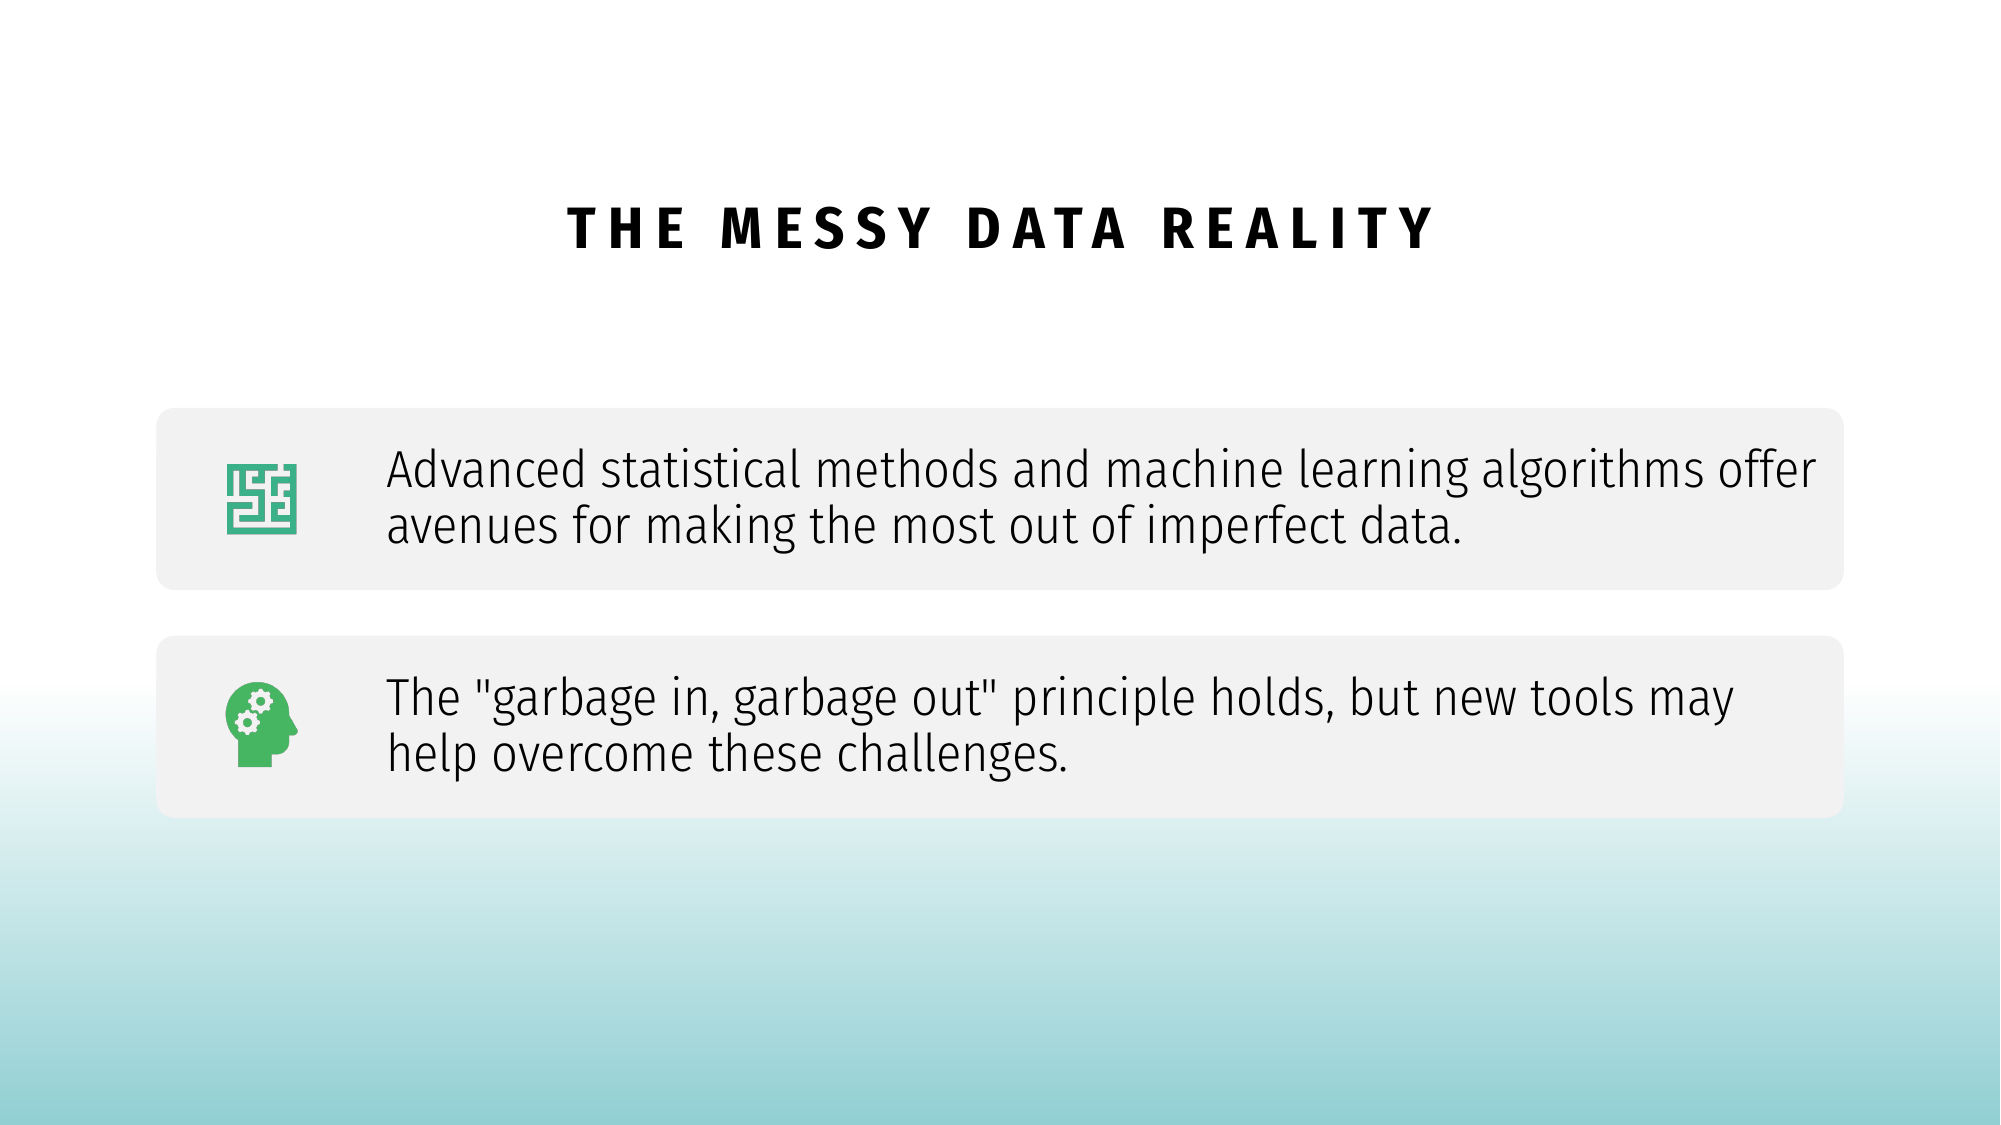

# The Messy Data Reality
Advanced statistical methods and machine learning algorithms offer avenues for making the most out of imperfect data.
The "garbage in, garbage out" principle holds, but new tools may help overcome these challenges.